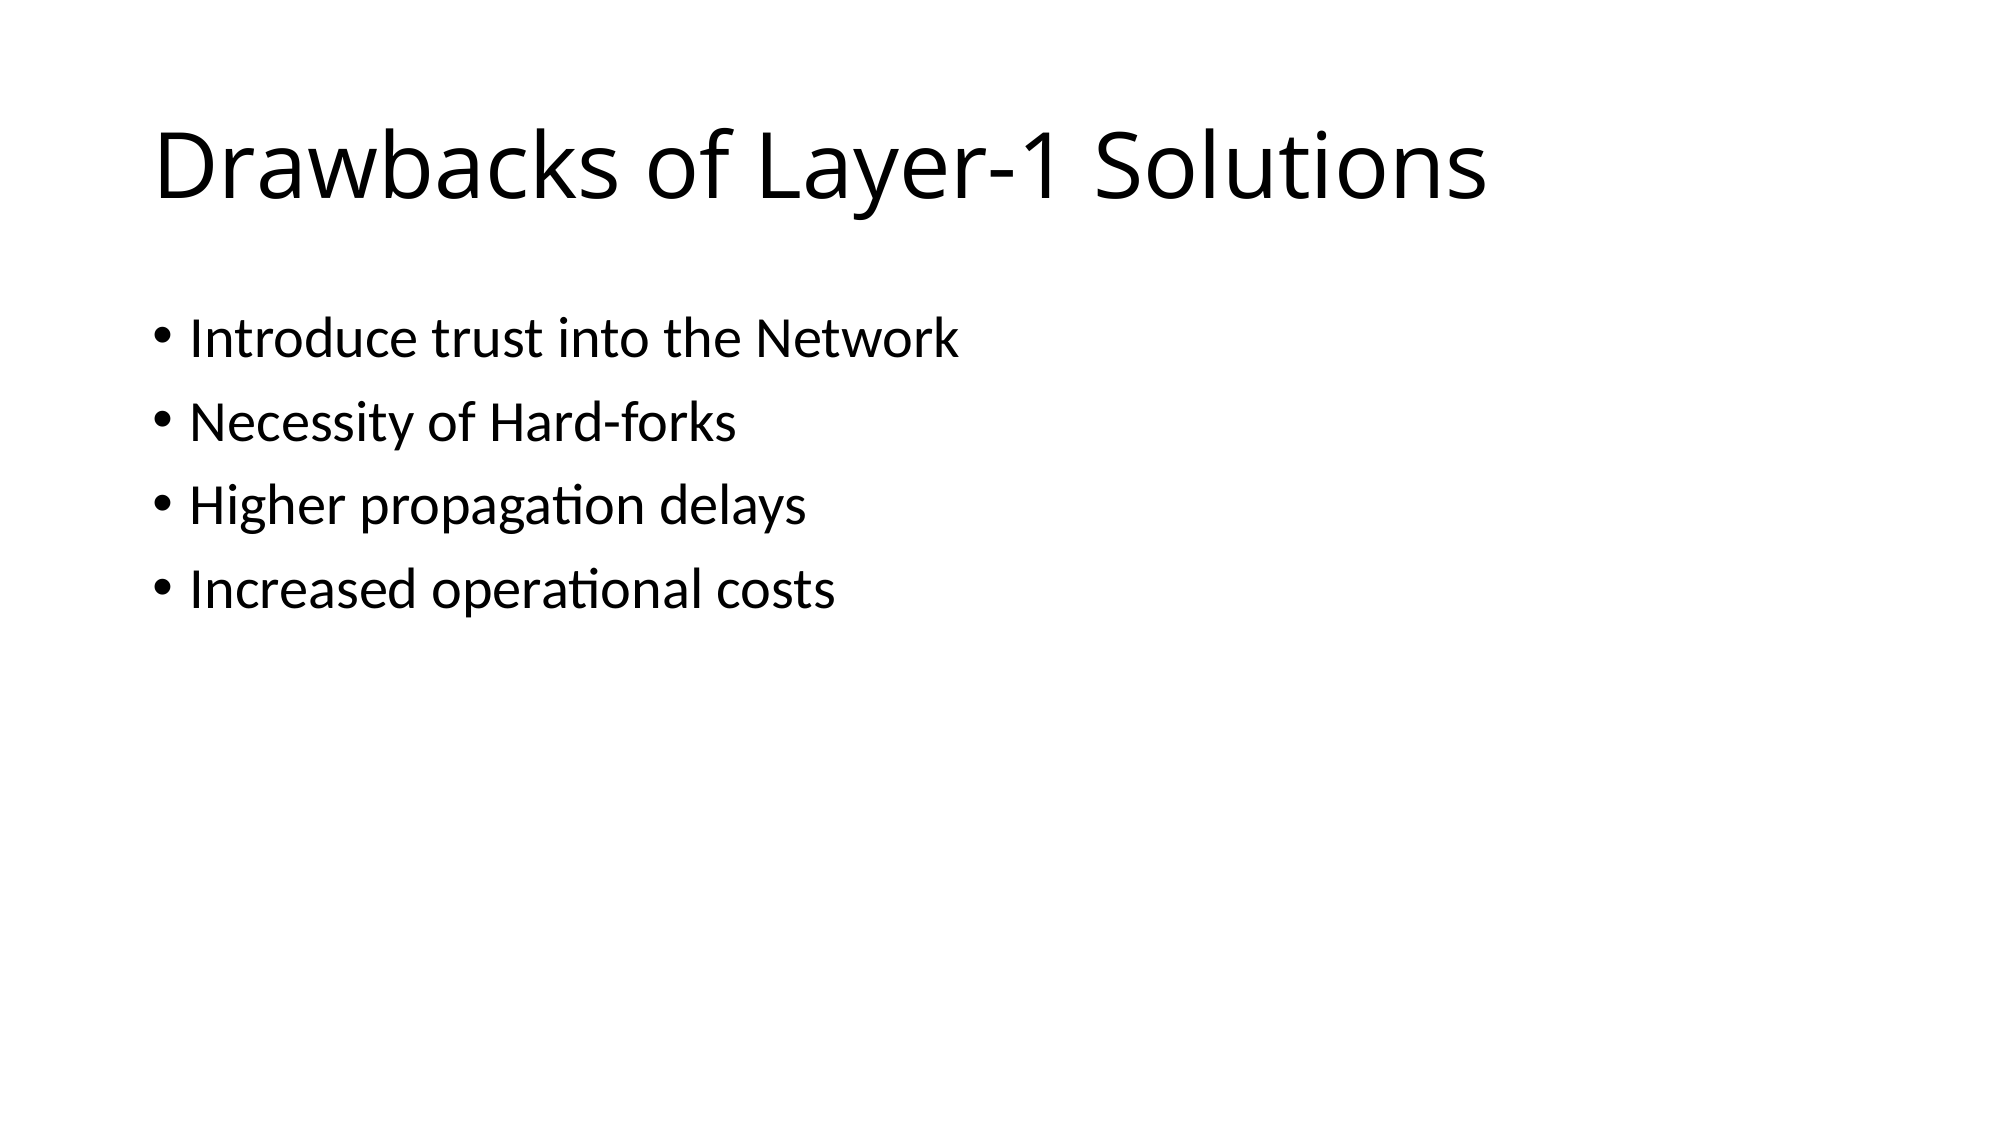

# Drawbacks of Layer-1 Solutions
Introduce trust into the Network
Necessity of Hard-forks
Higher propagation delays
Increased operational costs